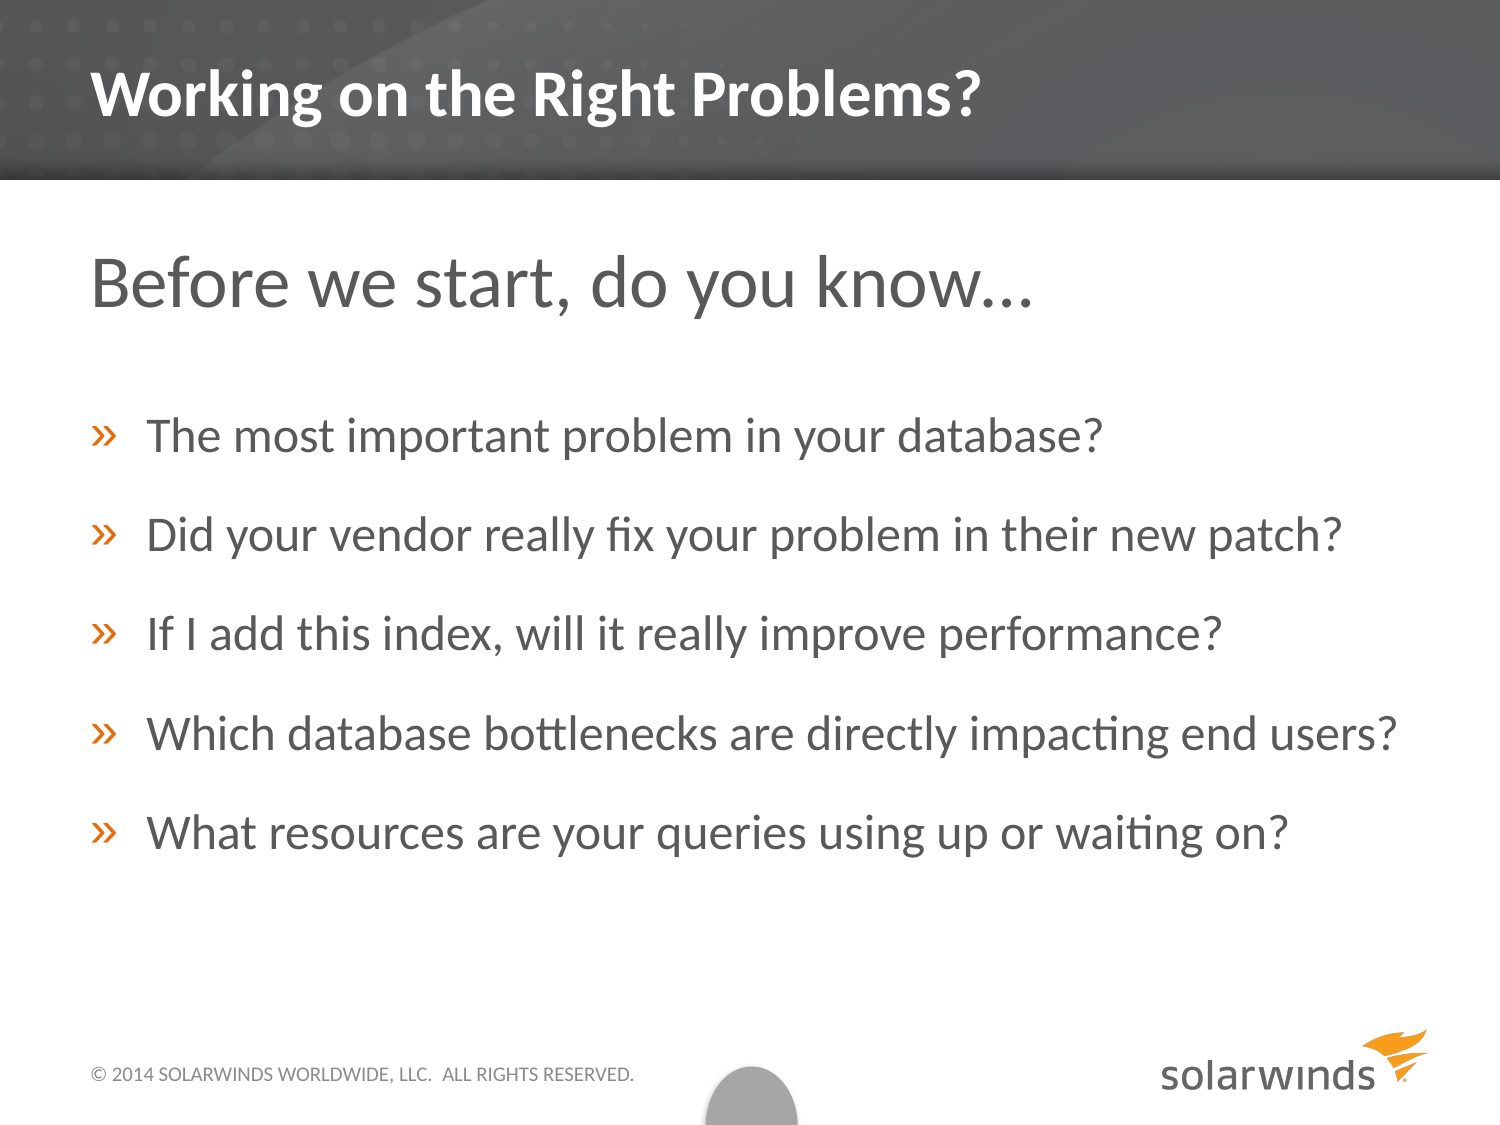

# Working on the Right Problems?
Before we start, do you know…

The most important problem in your database?

Did your vendor really fix your problem in their new patch?

If I add this index, will it really improve performance?

Which database bottlenecks are directly impacting end users?

What resources are your queries using up or waiting on?
© 2014 SOLARWINDS WORLDWIDE, LLC.  ALL RIGHTS RESERVED.